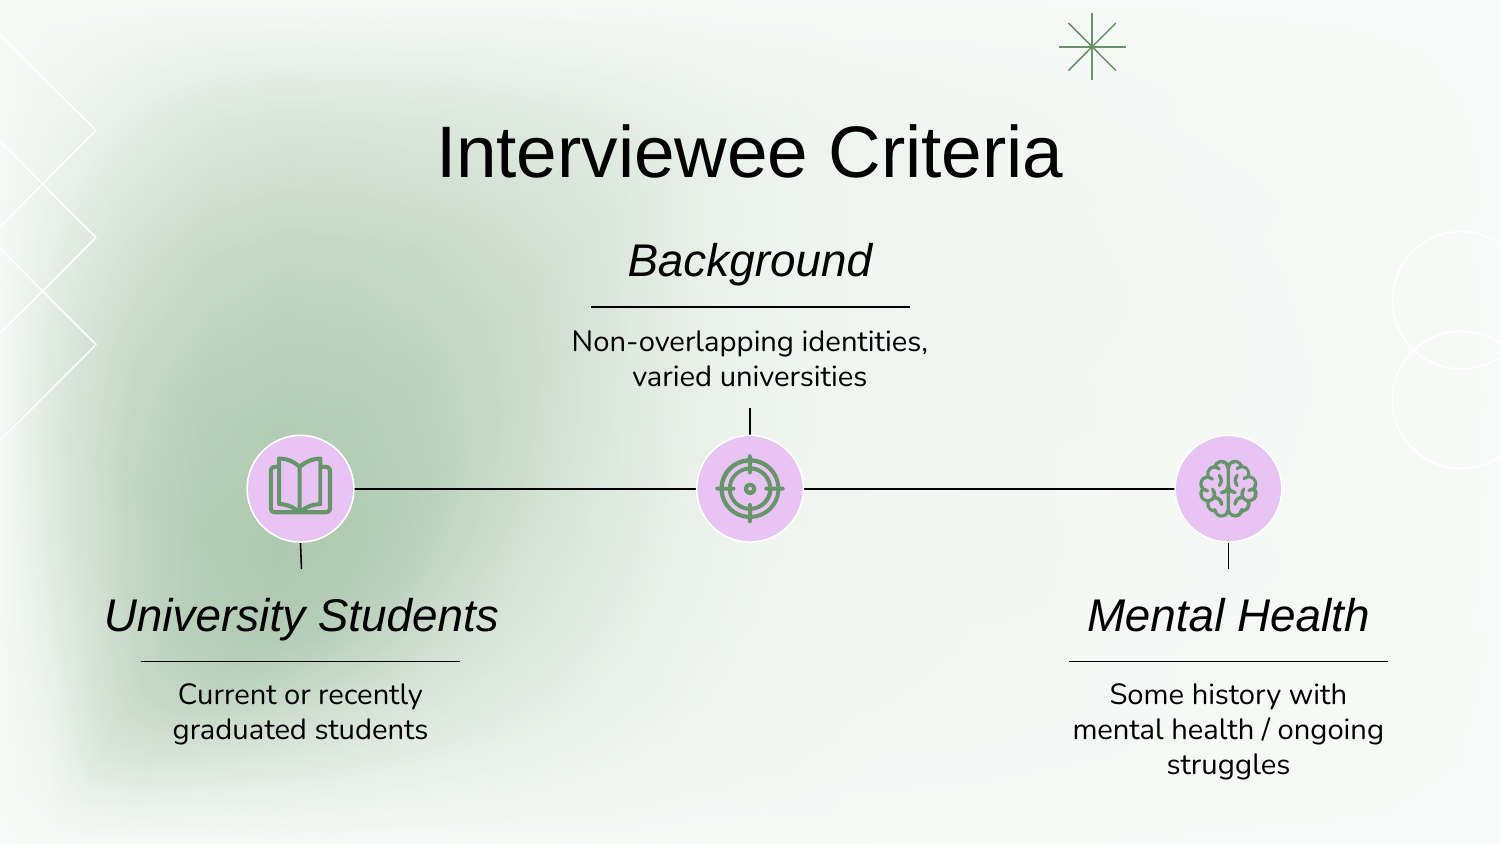

# Interviewee Criteria
Background
Non-overlapping identities, varied universities

University Students
Mental Health
Current or recently graduated students
Some history with mental health / ongoing struggles